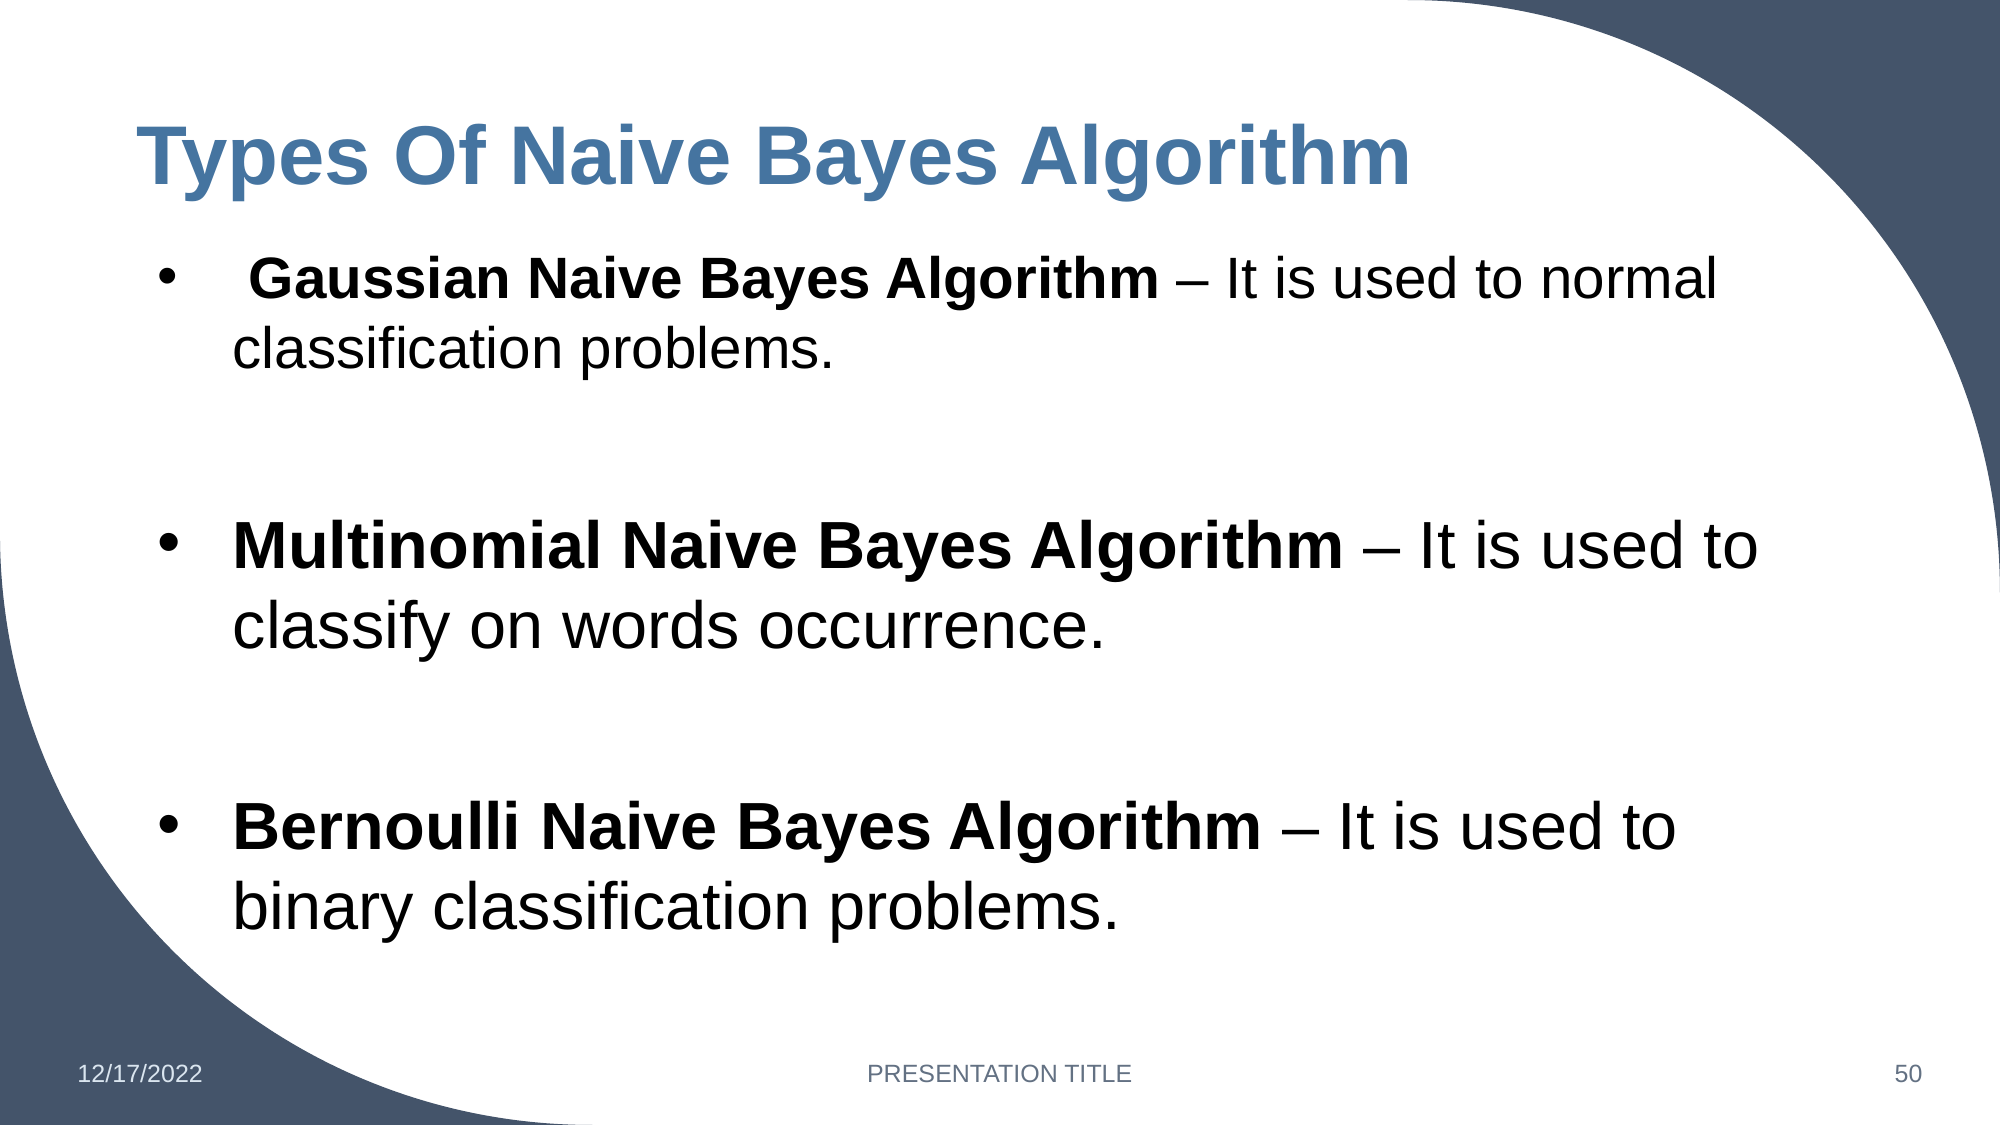

# Types Of Naive Bayes Algorithm
 Gaussian Naive Bayes Algorithm – It is used to normal classification problems.

Multinomial Naive Bayes Algorithm – It is used to classify on words occurrence.

Bernoulli Naive Bayes Algorithm – It is used to binary classification problems.

12/17/2022
PRESENTATION TITLE
50